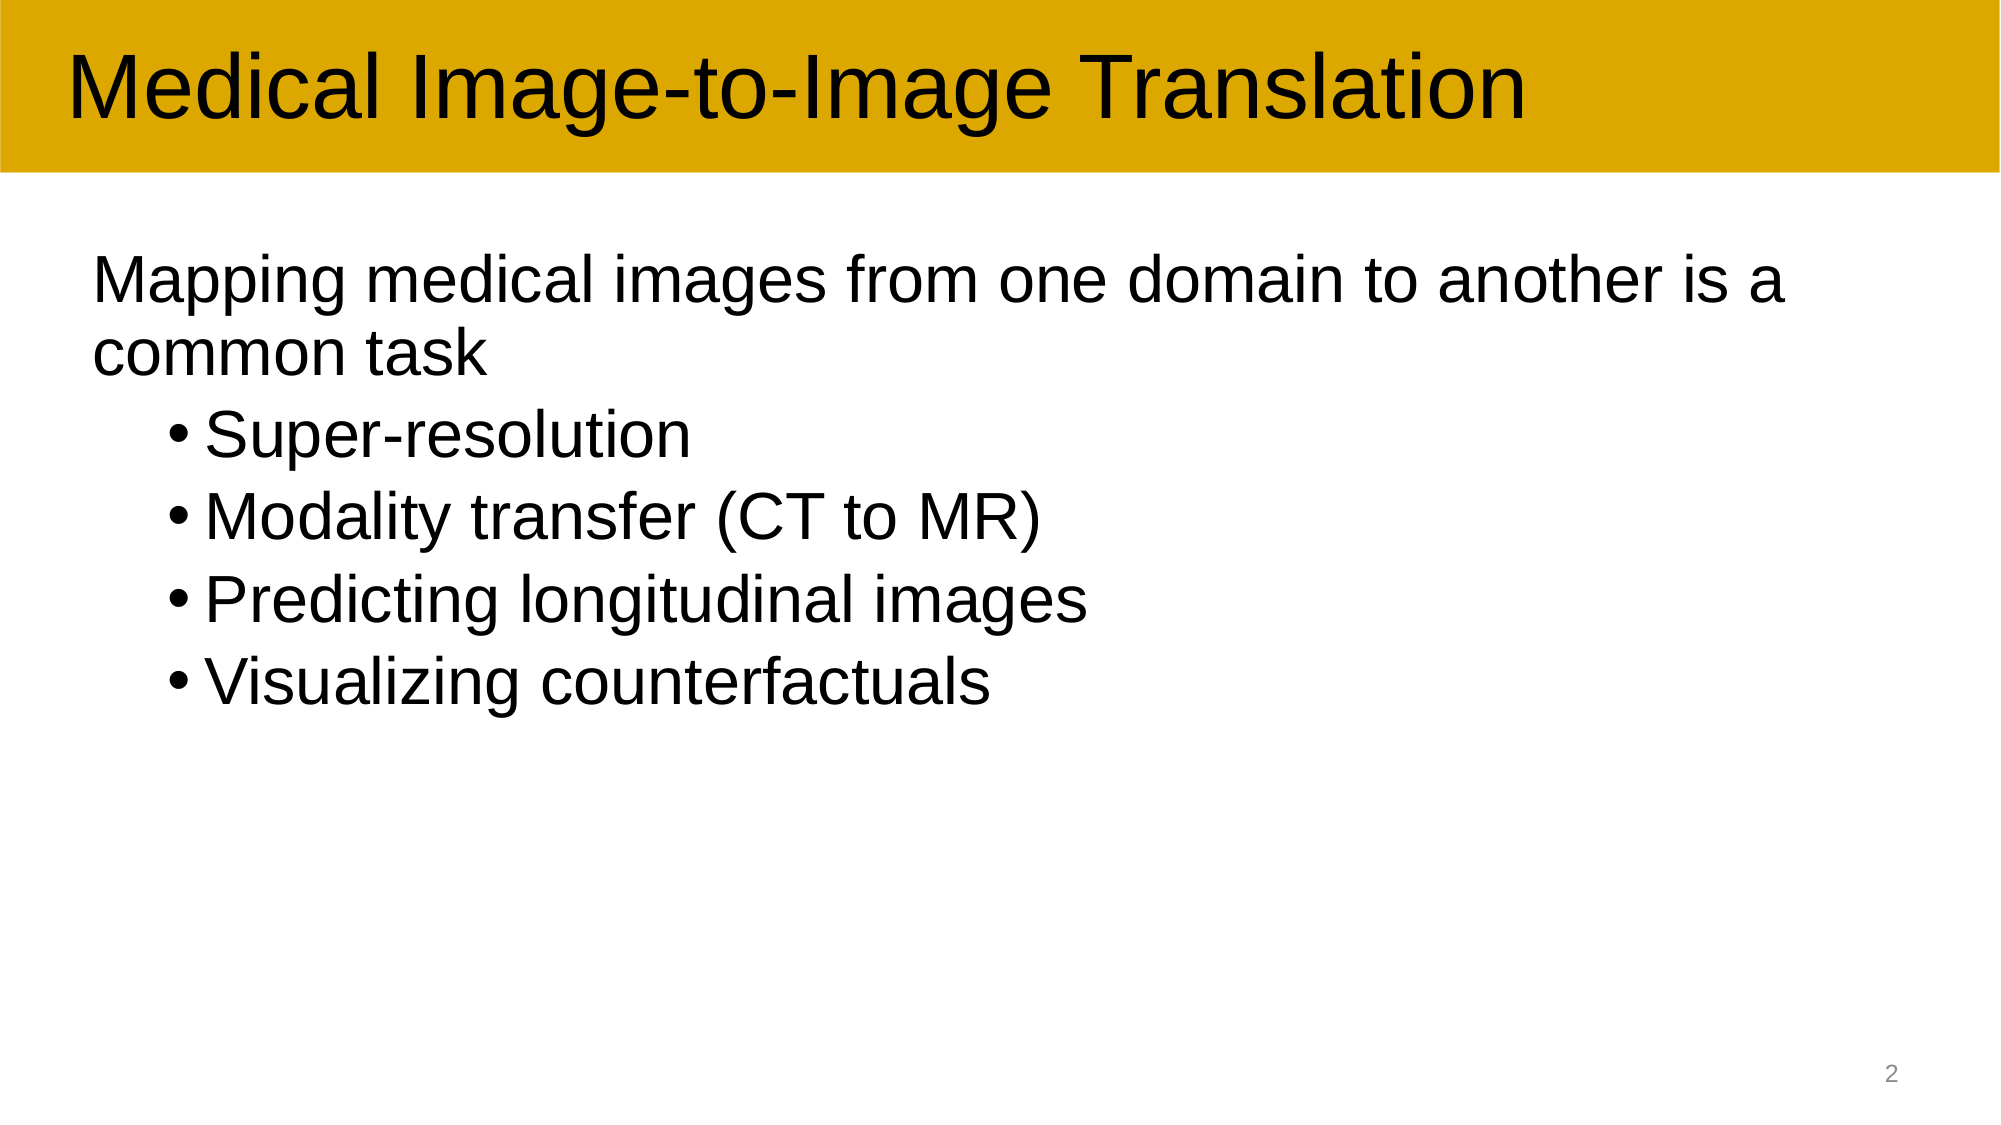

# Medical Image-to-Image Translation
Mapping medical images from one domain to another is a common task
Super-resolution
Modality transfer (CT to MR)
Predicting longitudinal images
Visualizing counterfactuals
2